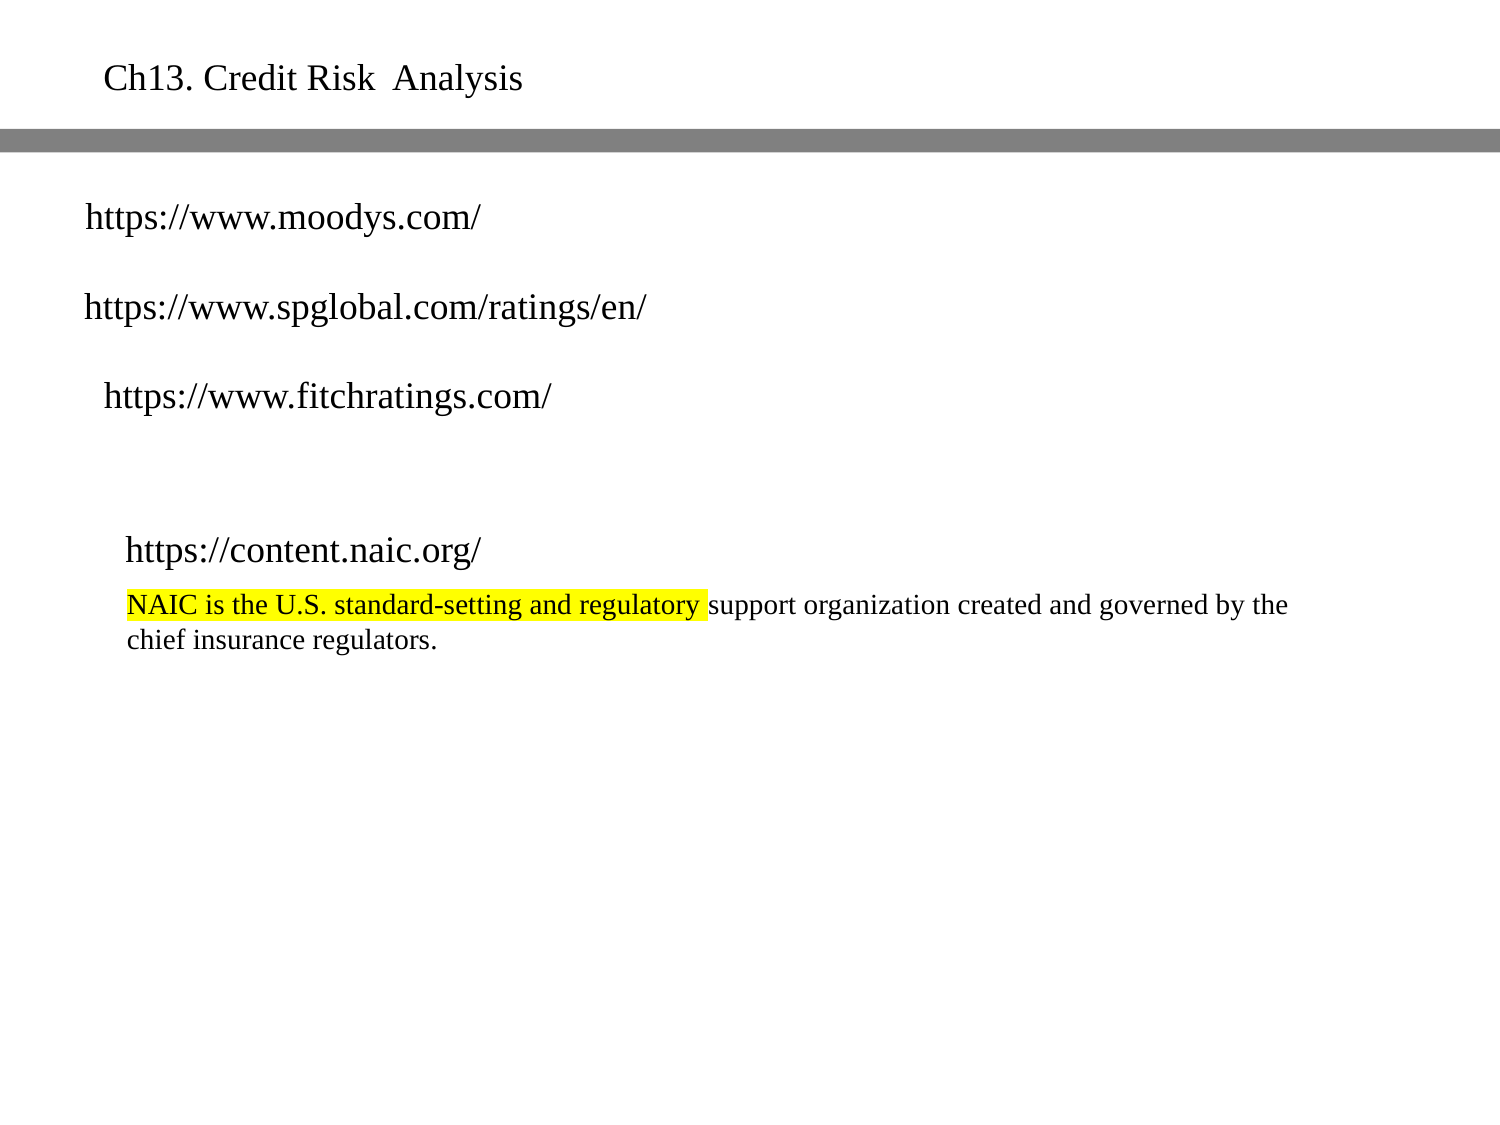

Ch13. Credit Risk  Analysis

https://www.moodys.com/
https://www.spglobal.com/ratings/en/
https://www.fitchratings.com/
https://content.naic.org/
NAIC is the U.S. standard-setting and regulatory support organization created and governed by the chief insurance regulators.